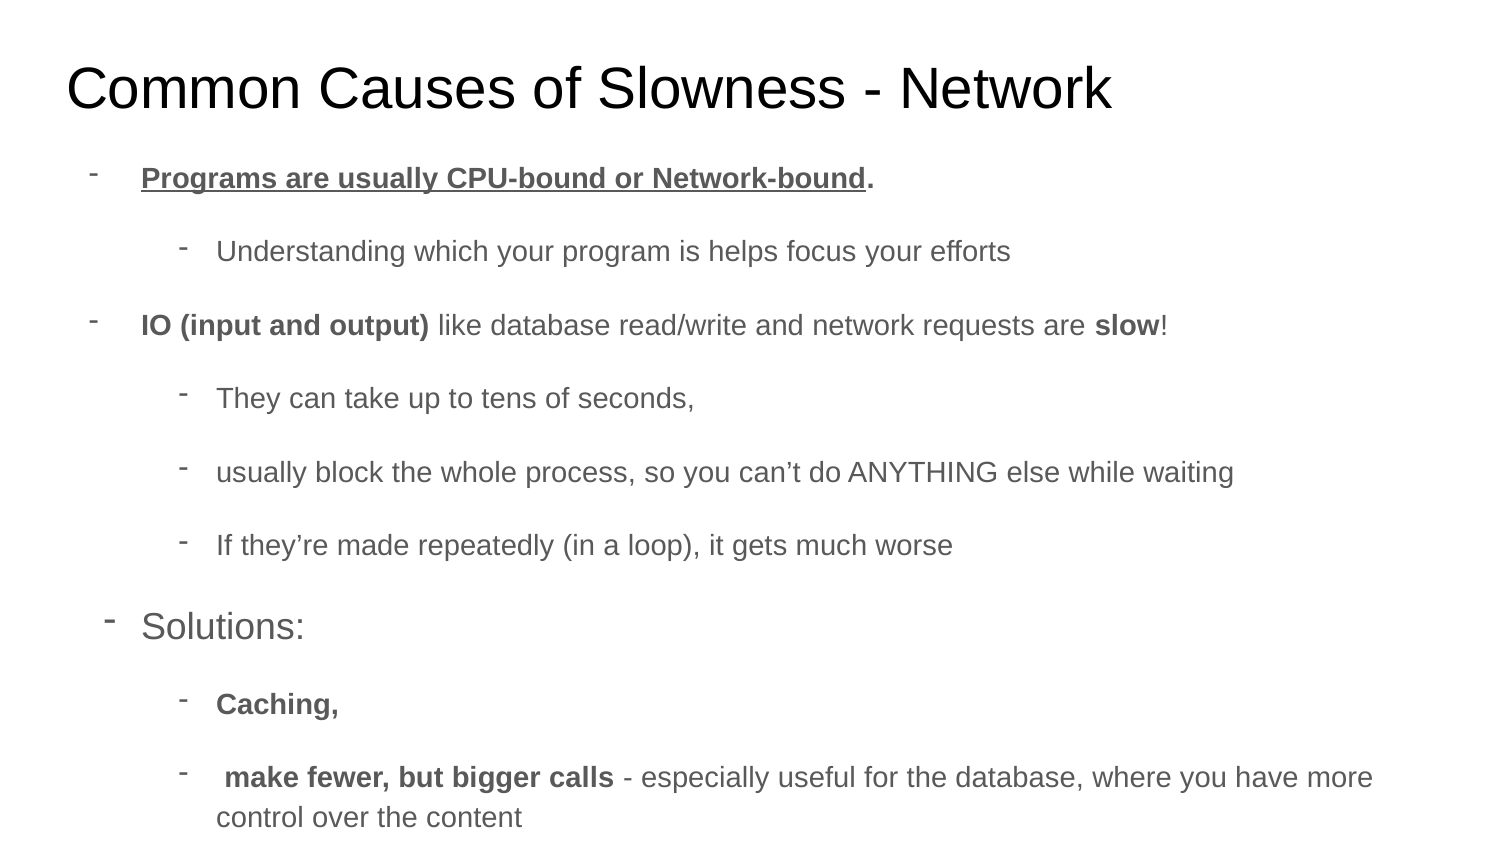

# Common Causes of Slowness - Network
Programs are usually CPU-bound or Network-bound.
Understanding which your program is helps focus your efforts
IO (input and output) like database read/write and network requests are slow!
They can take up to tens of seconds,
usually block the whole process, so you can’t do ANYTHING else while waiting
If they’re made repeatedly (in a loop), it gets much worse
Solutions:
Caching,
 make fewer, but bigger calls - especially useful for the database, where you have more control over the content
do calls in parallel when possible.
‘Futures’ can help with this
 think “boat race” not “ferry service”
NEVER DO DB OPERATIONS IN A LOOP! (Use a transaction instead)